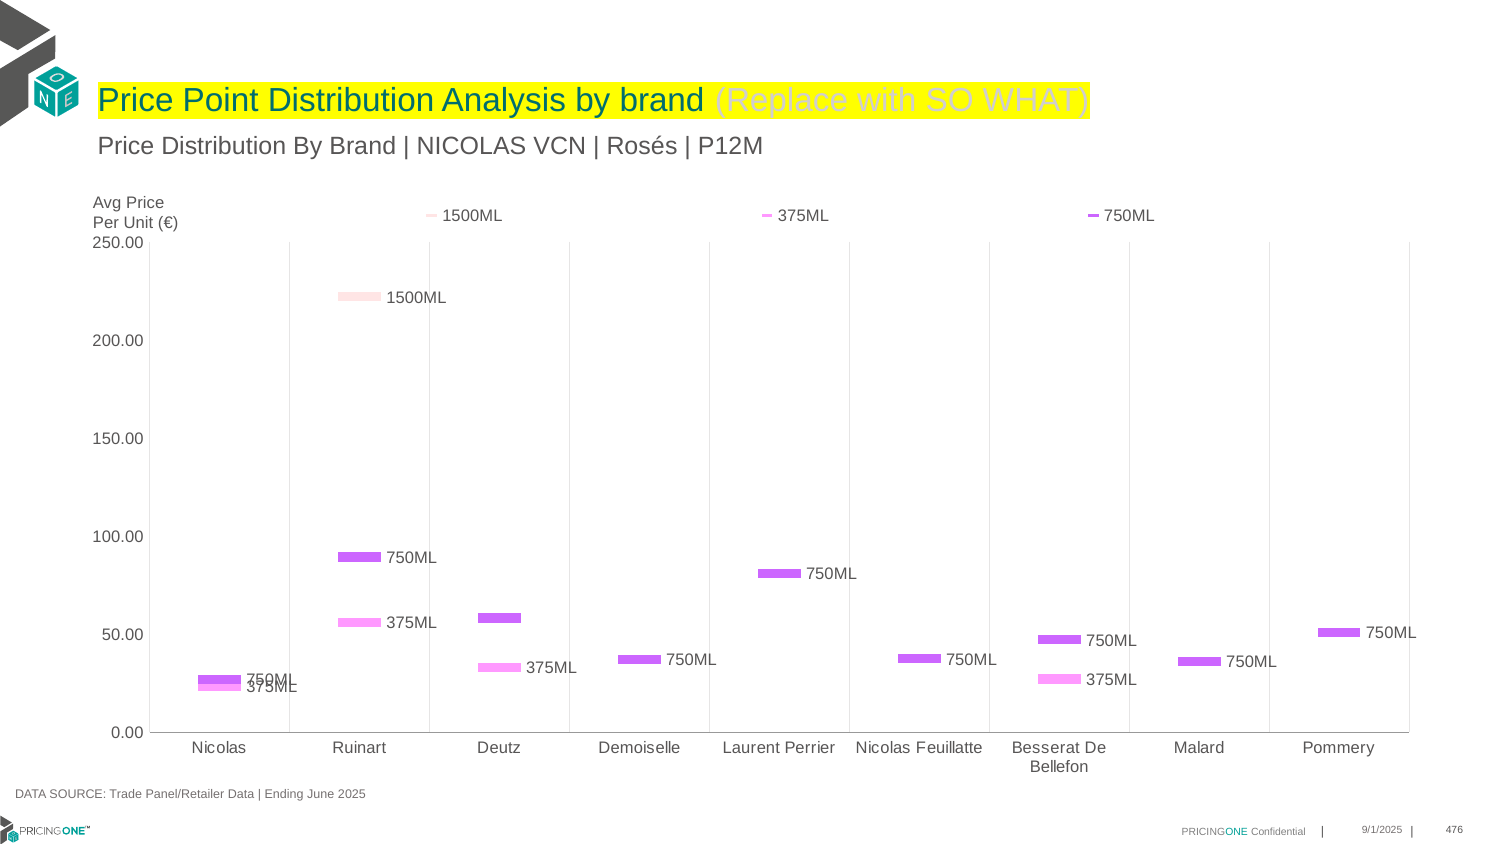

# Price Point Distribution Analysis by brand (Replace with SO WHAT)
Price Distribution By Brand | NICOLAS VCN | Rosés | P12M

### Chart

| Category | 1500ML | 375ML | 750ML |
|---|---|---|---|
| Nicolas | None | 23.2893 | 26.9562 |
| Ruinart | 221.9905 | 56.0484 | 89.4068 |
| Deutz | None | 33.0618 | 58.3246 |
| Demoiselle | None | None | 37.2455 |
| Laurent Perrier | None | None | 80.949 |
| Nicolas Feuillatte | None | None | 37.5653 |
| Besserat De Bellefon | None | 27.2184 | 47.1602 |
| Malard | None | None | 36.0675 |
| Pommery | None | None | 50.9566 |
Avg Price
Per Unit (€)
DATA SOURCE: Trade Panel/Retailer Data | Ending June 2025
9/1/2025
476